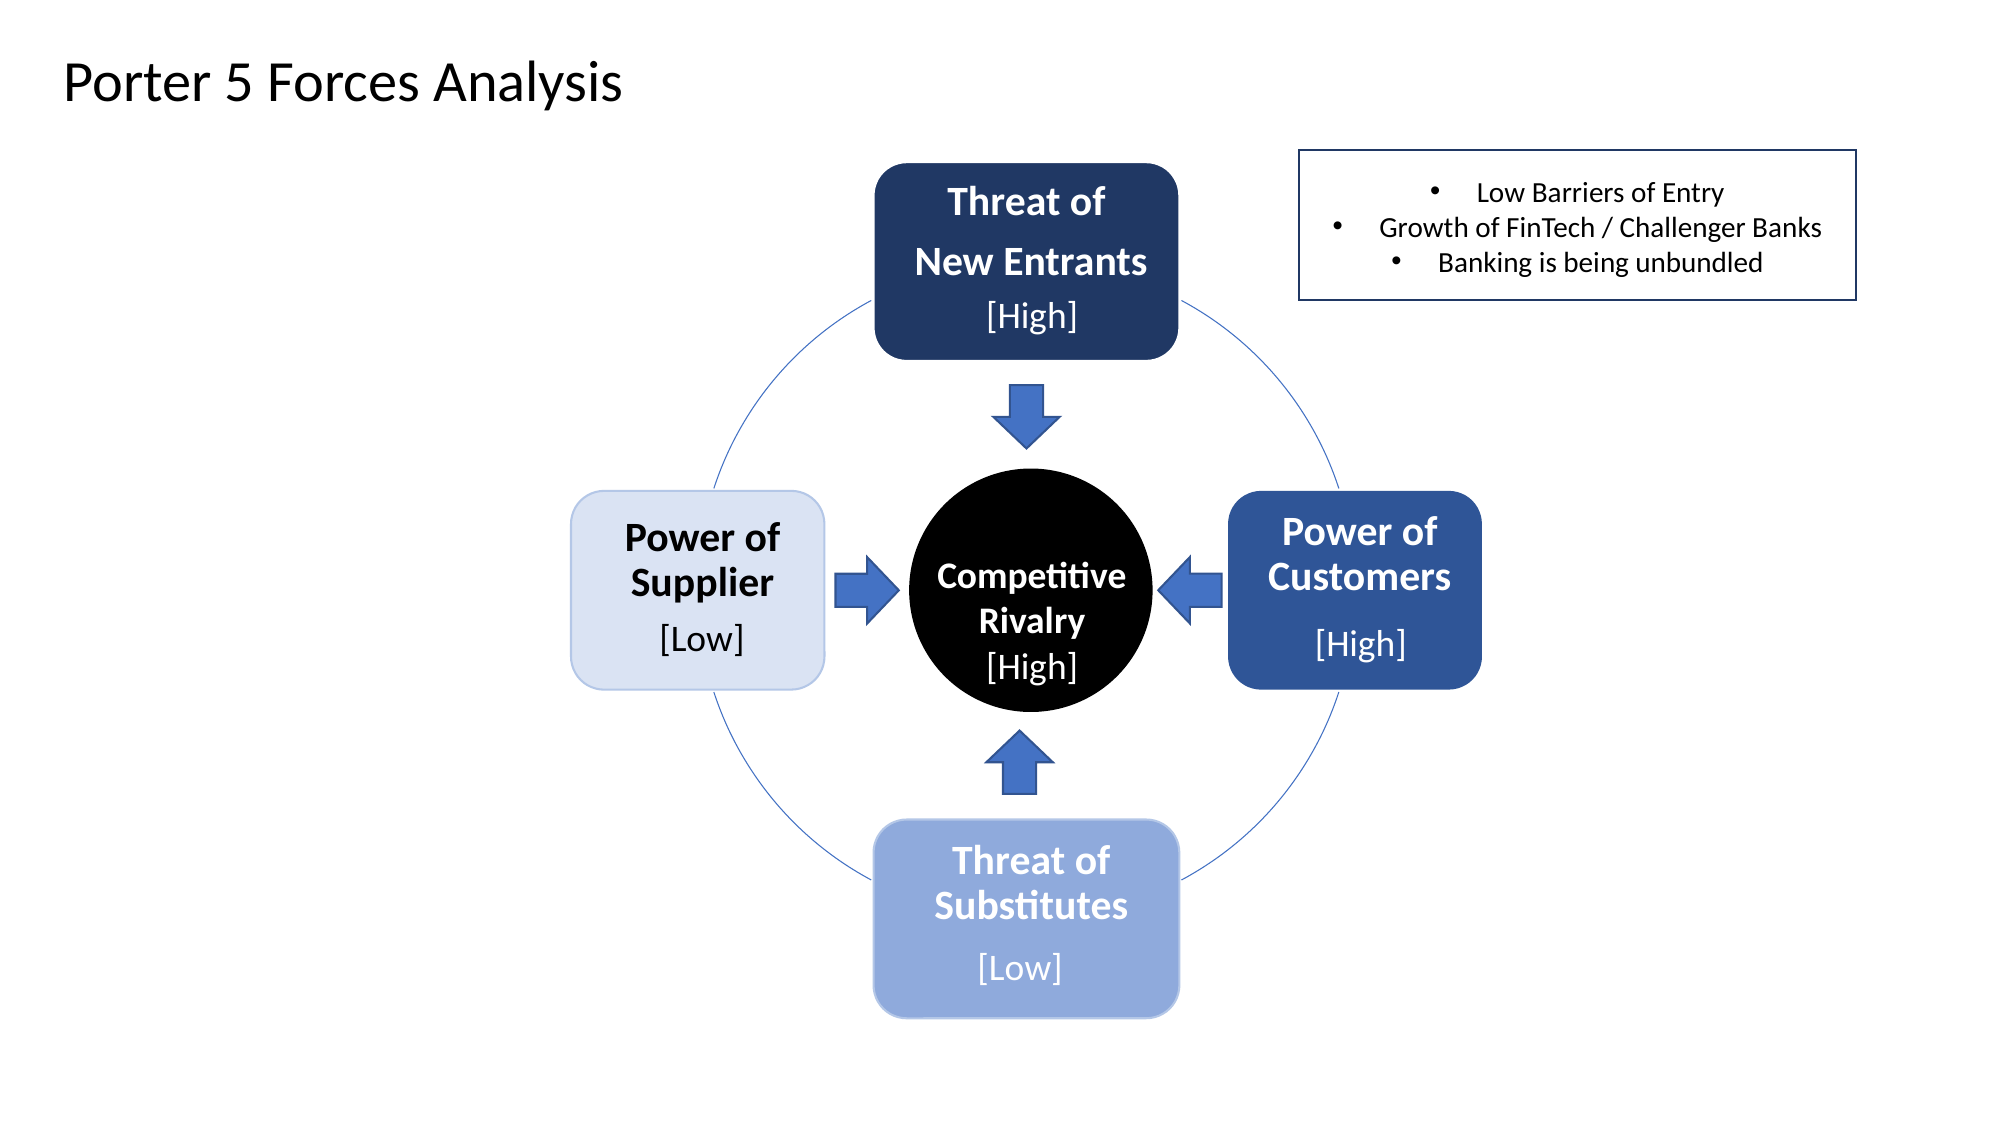

Porter 5 Forces Analysis
Low Barriers of Entry
Growth of FinTech / Challenger Banks
Banking is being unbundled
Threat of
New Entrants

Power of Customers

Threat of Substitutes

Power of Supplier

[High]

Competitive
Rivalry

[Low]
[High]
[High]

[Low]